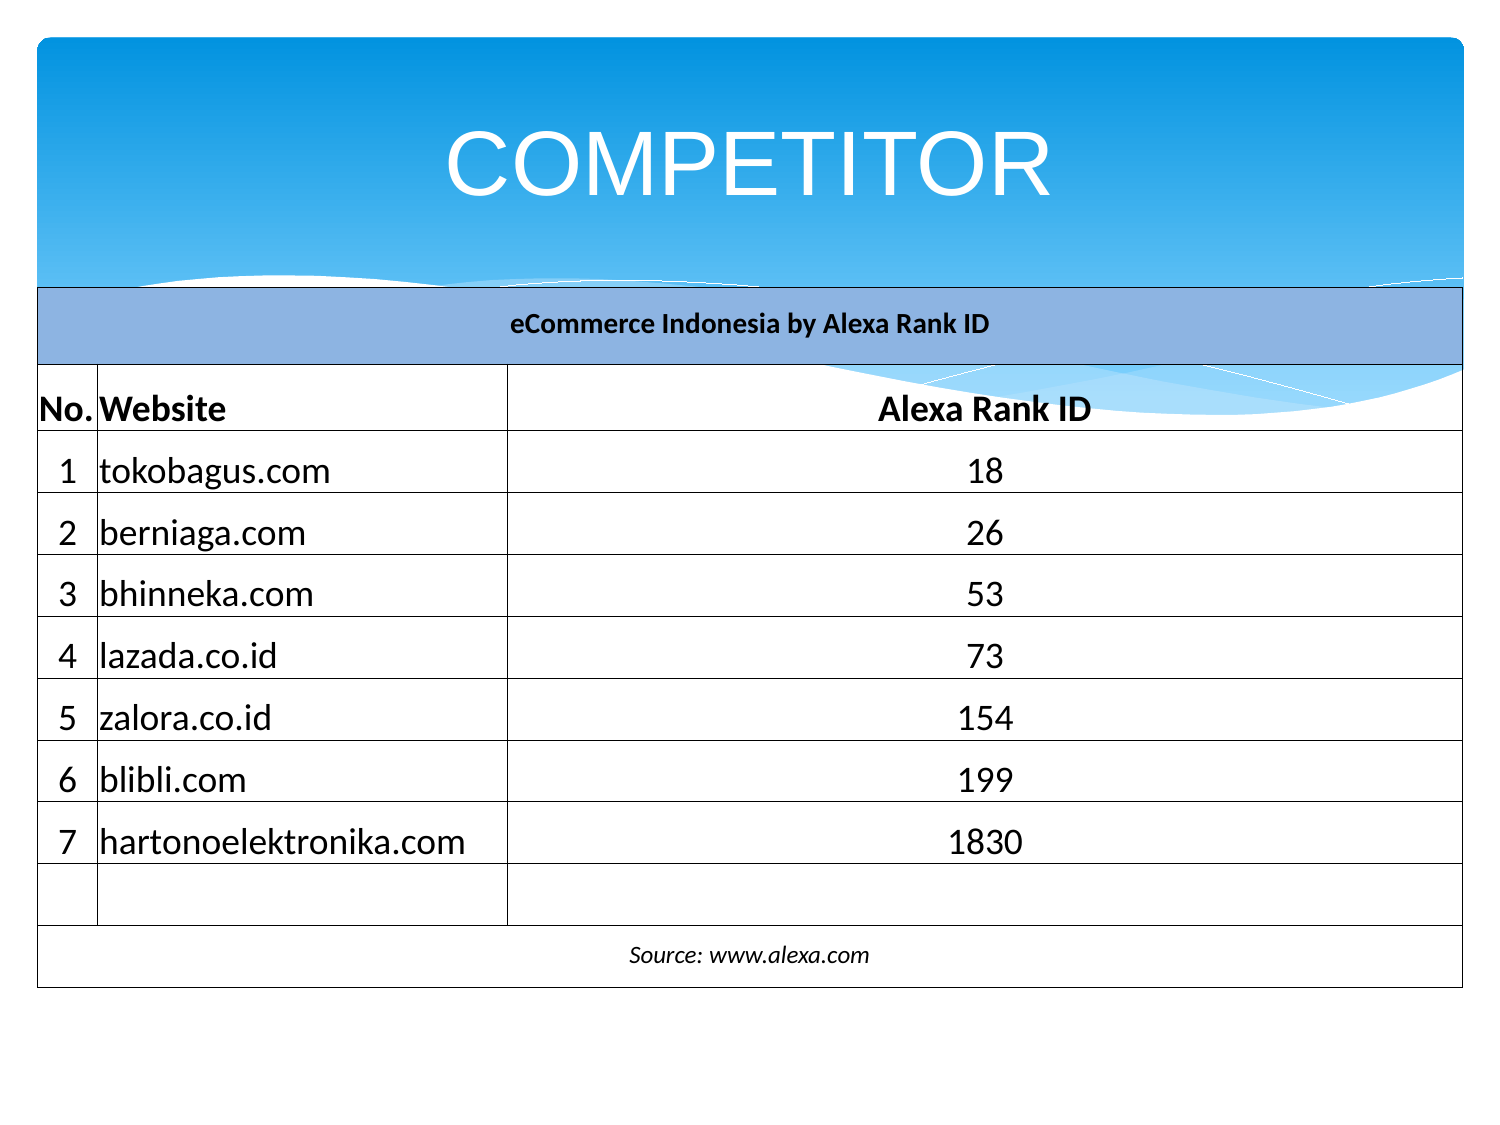

# COMPETITOR
| eCommerce Indonesia by Alexa Rank ID |  |  |
| --- | --- | --- |
| No. | Website | Alexa Rank ID |
| 1 | tokobagus.com | 18 |
| 2 | berniaga.com | 26 |
| 3 | bhinneka.com | 53 |
| 4 | lazada.co.id | 73 |
| 5 | zalora.co.id | 154 |
| 6 | blibli.com | 199 |
| 7 | hartonoelektronika.com | 1830 |
|  |  |  |
| Source: www.alexa.com |  |  |